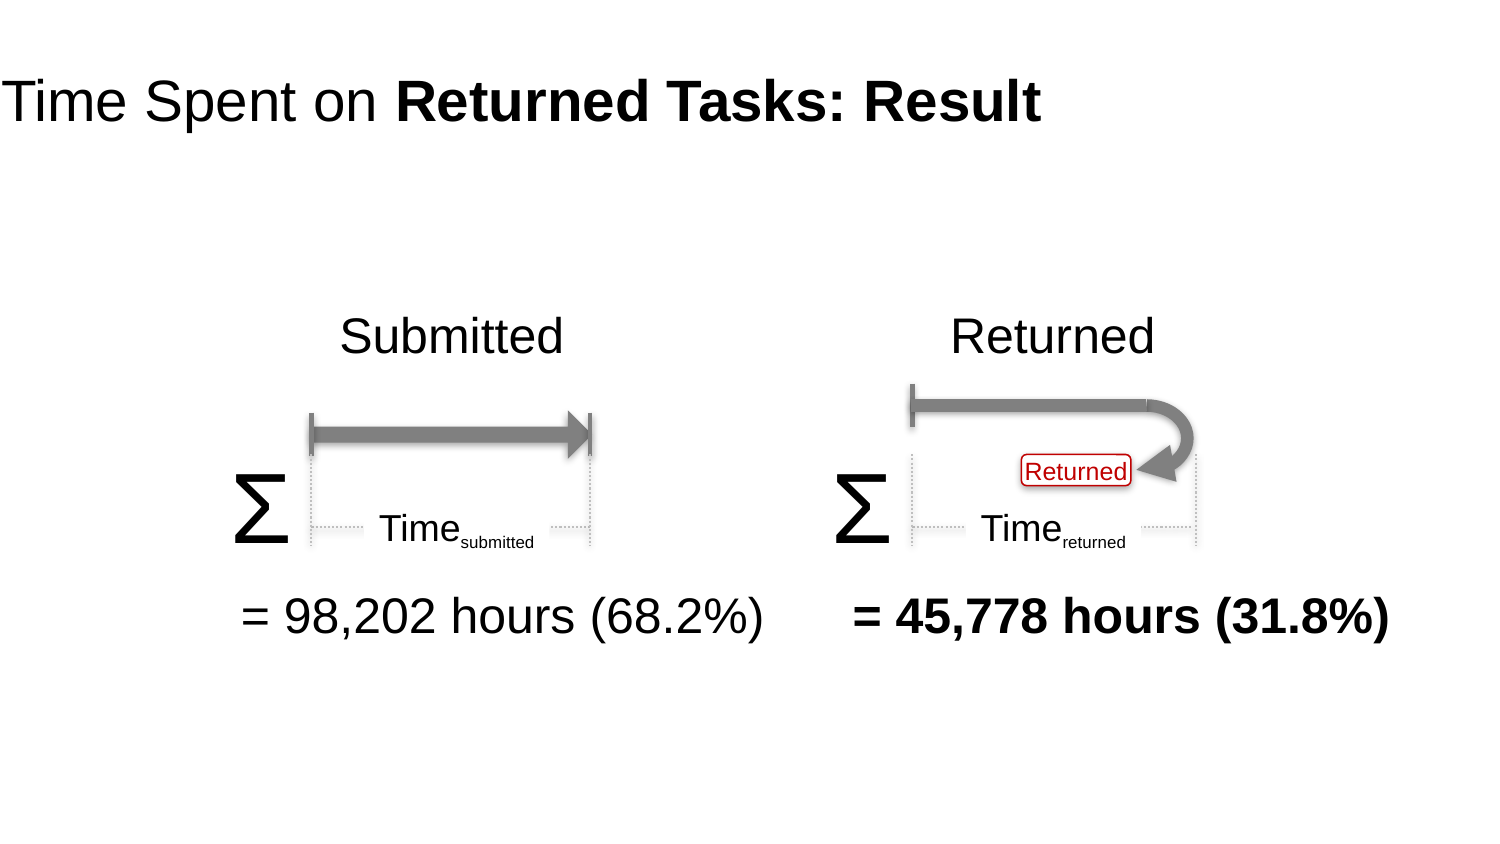

Time Spent on Returned Tasks: Result
Submitted
Returned

Returned

Σ
Σ
Timereturned
Timesubmitted
= 98,202 hours (68.2%)
= 45,778 hours (31.8%)